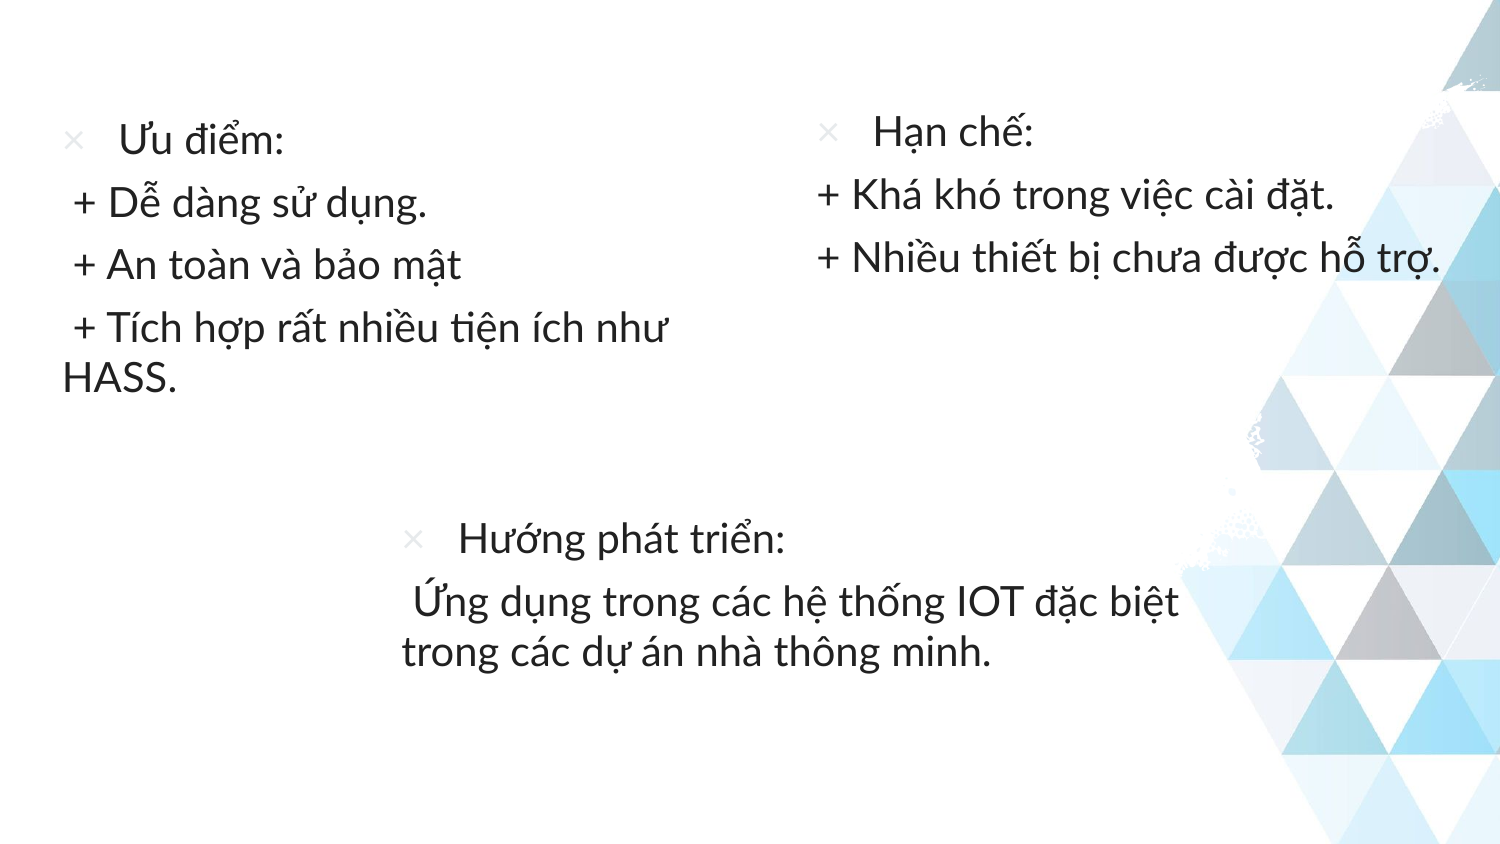

Ưu điểm:
 + Dễ dàng sử dụng.
 + An toàn và bảo mật
 + Tích hợp rất nhiều tiện ích như HASS.

Hạn chế:
+ Khá khó trong việc cài đặt.
+ Nhiều thiết bị chưa được hỗ trợ.
Hướng phát triển:
 Ứng dụng trong các hệ thống IOT đặc biệt trong các dự án nhà thông minh.
28